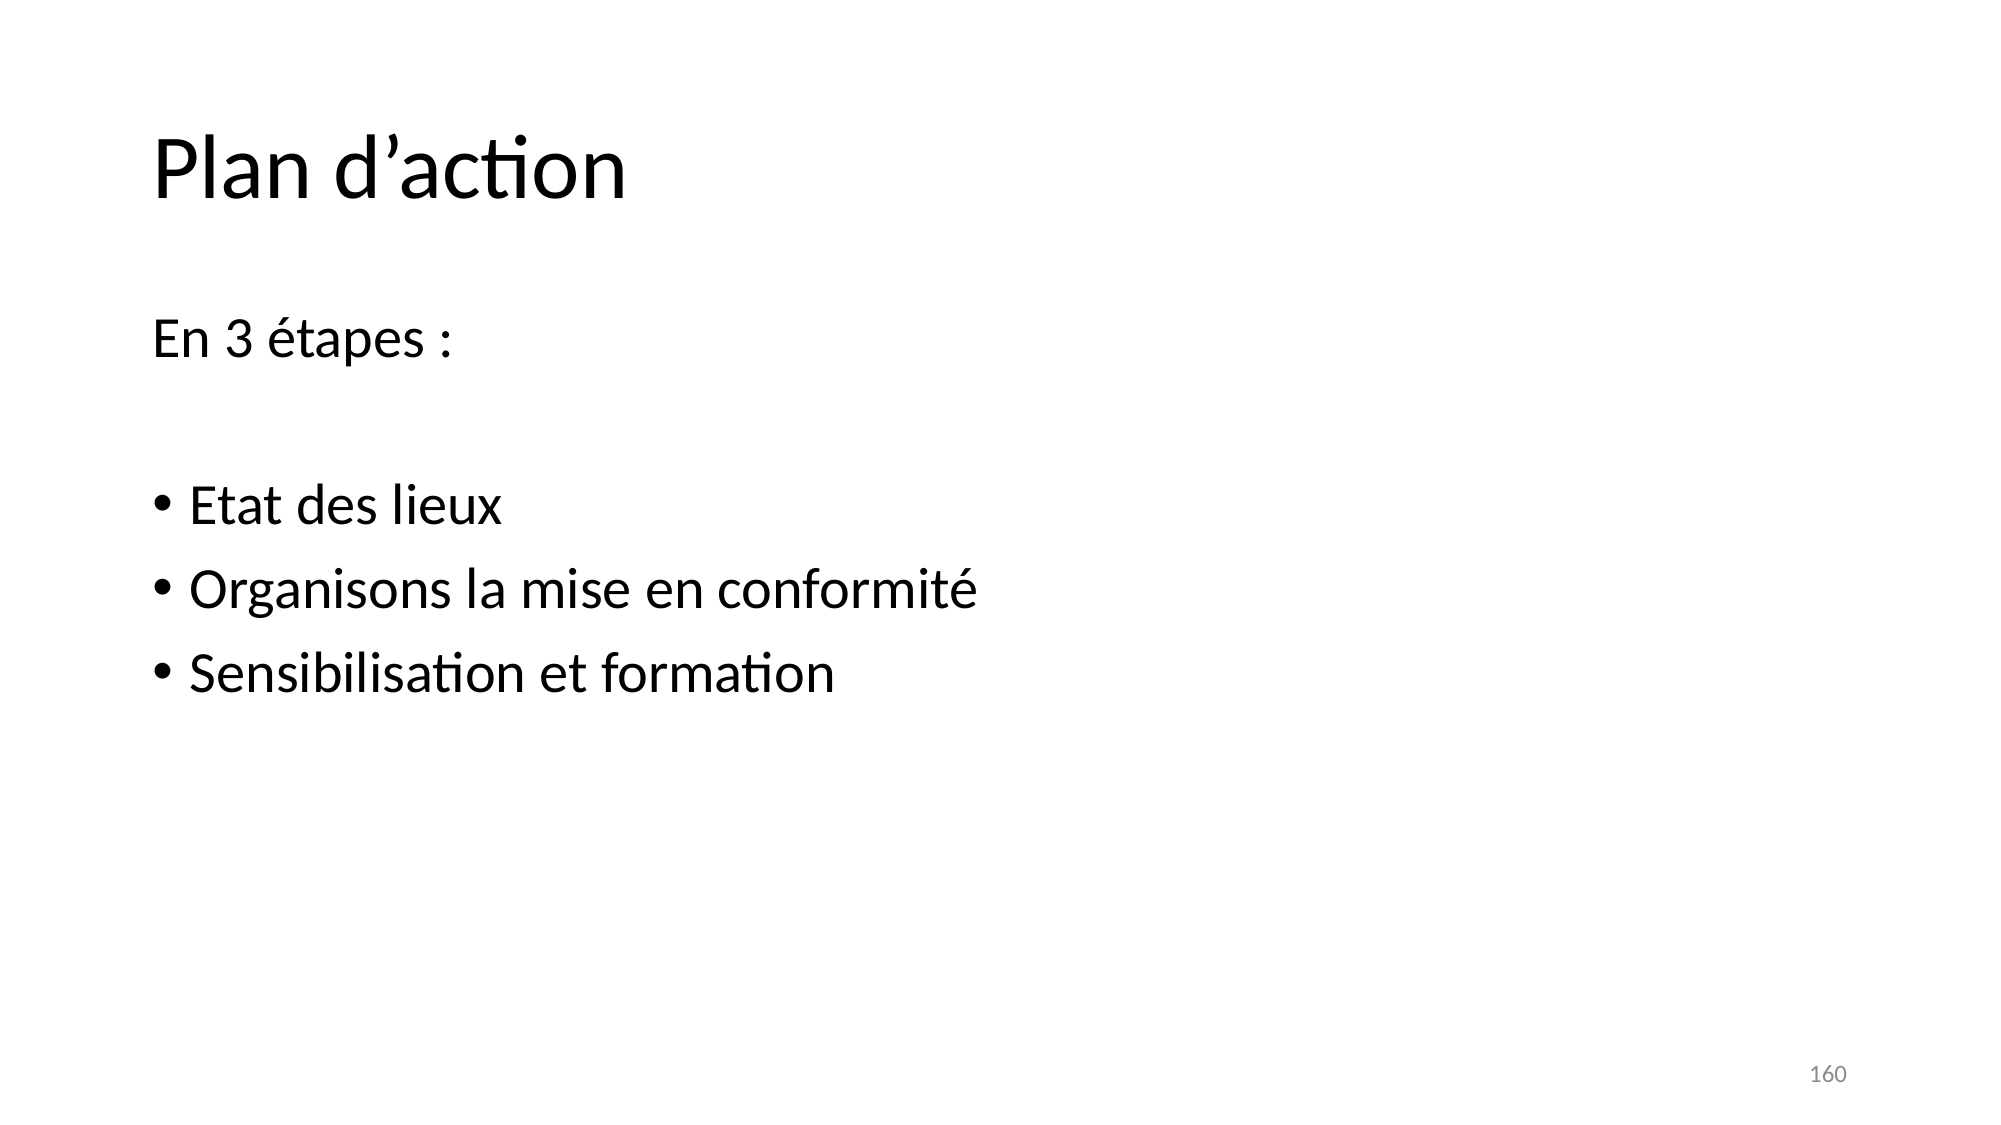

# Plan d’action
En 3 étapes :

Etat des lieux
Organisons la mise en conformité
Sensibilisation et formation

160